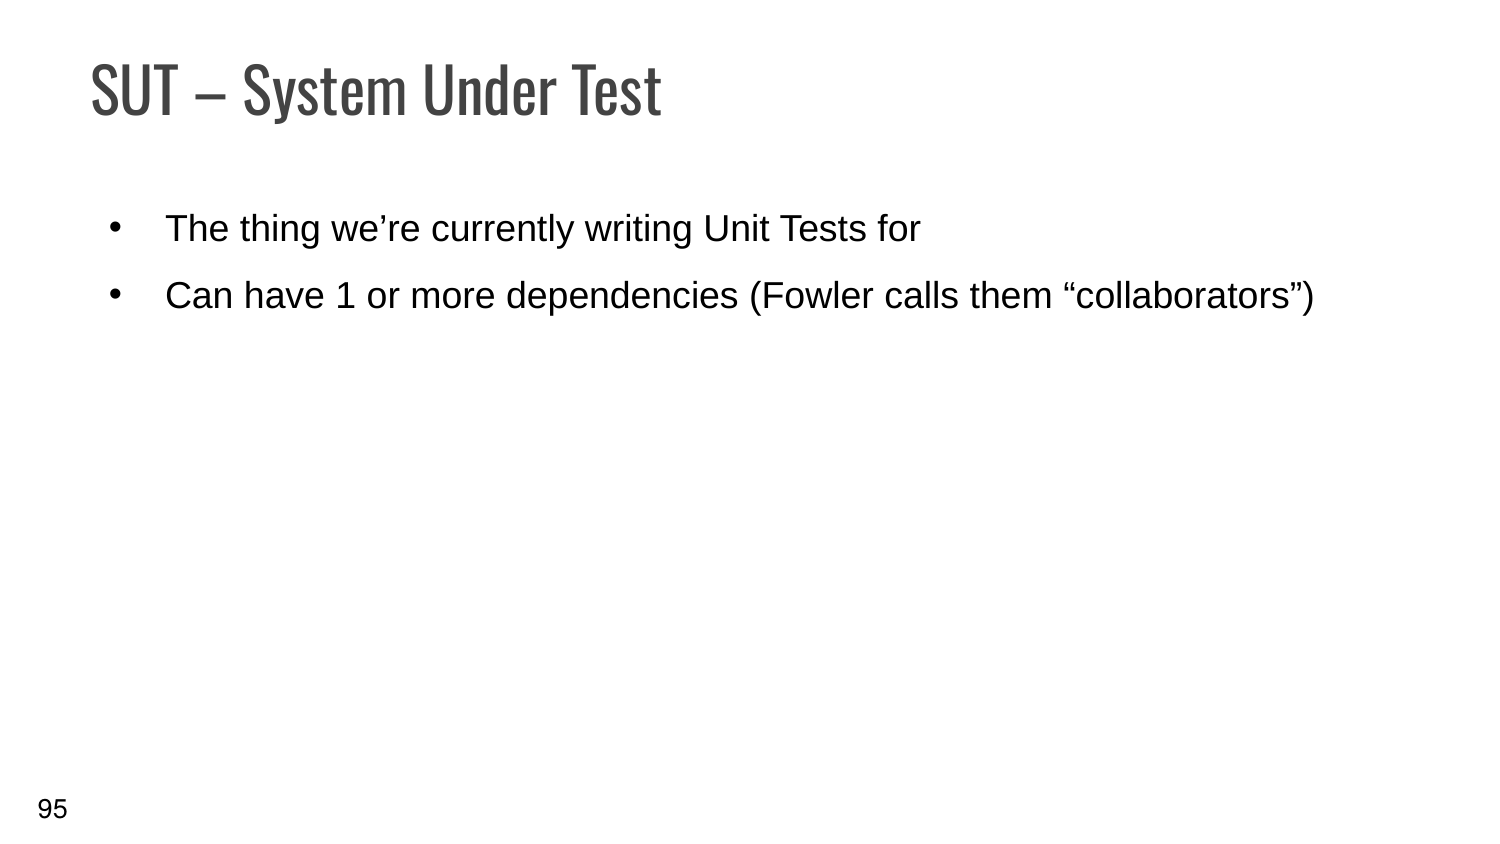

# SUT – System Under Test
The thing we’re currently writing Unit Tests for
Can have 1 or more dependencies (Fowler calls them “collaborators”)
95